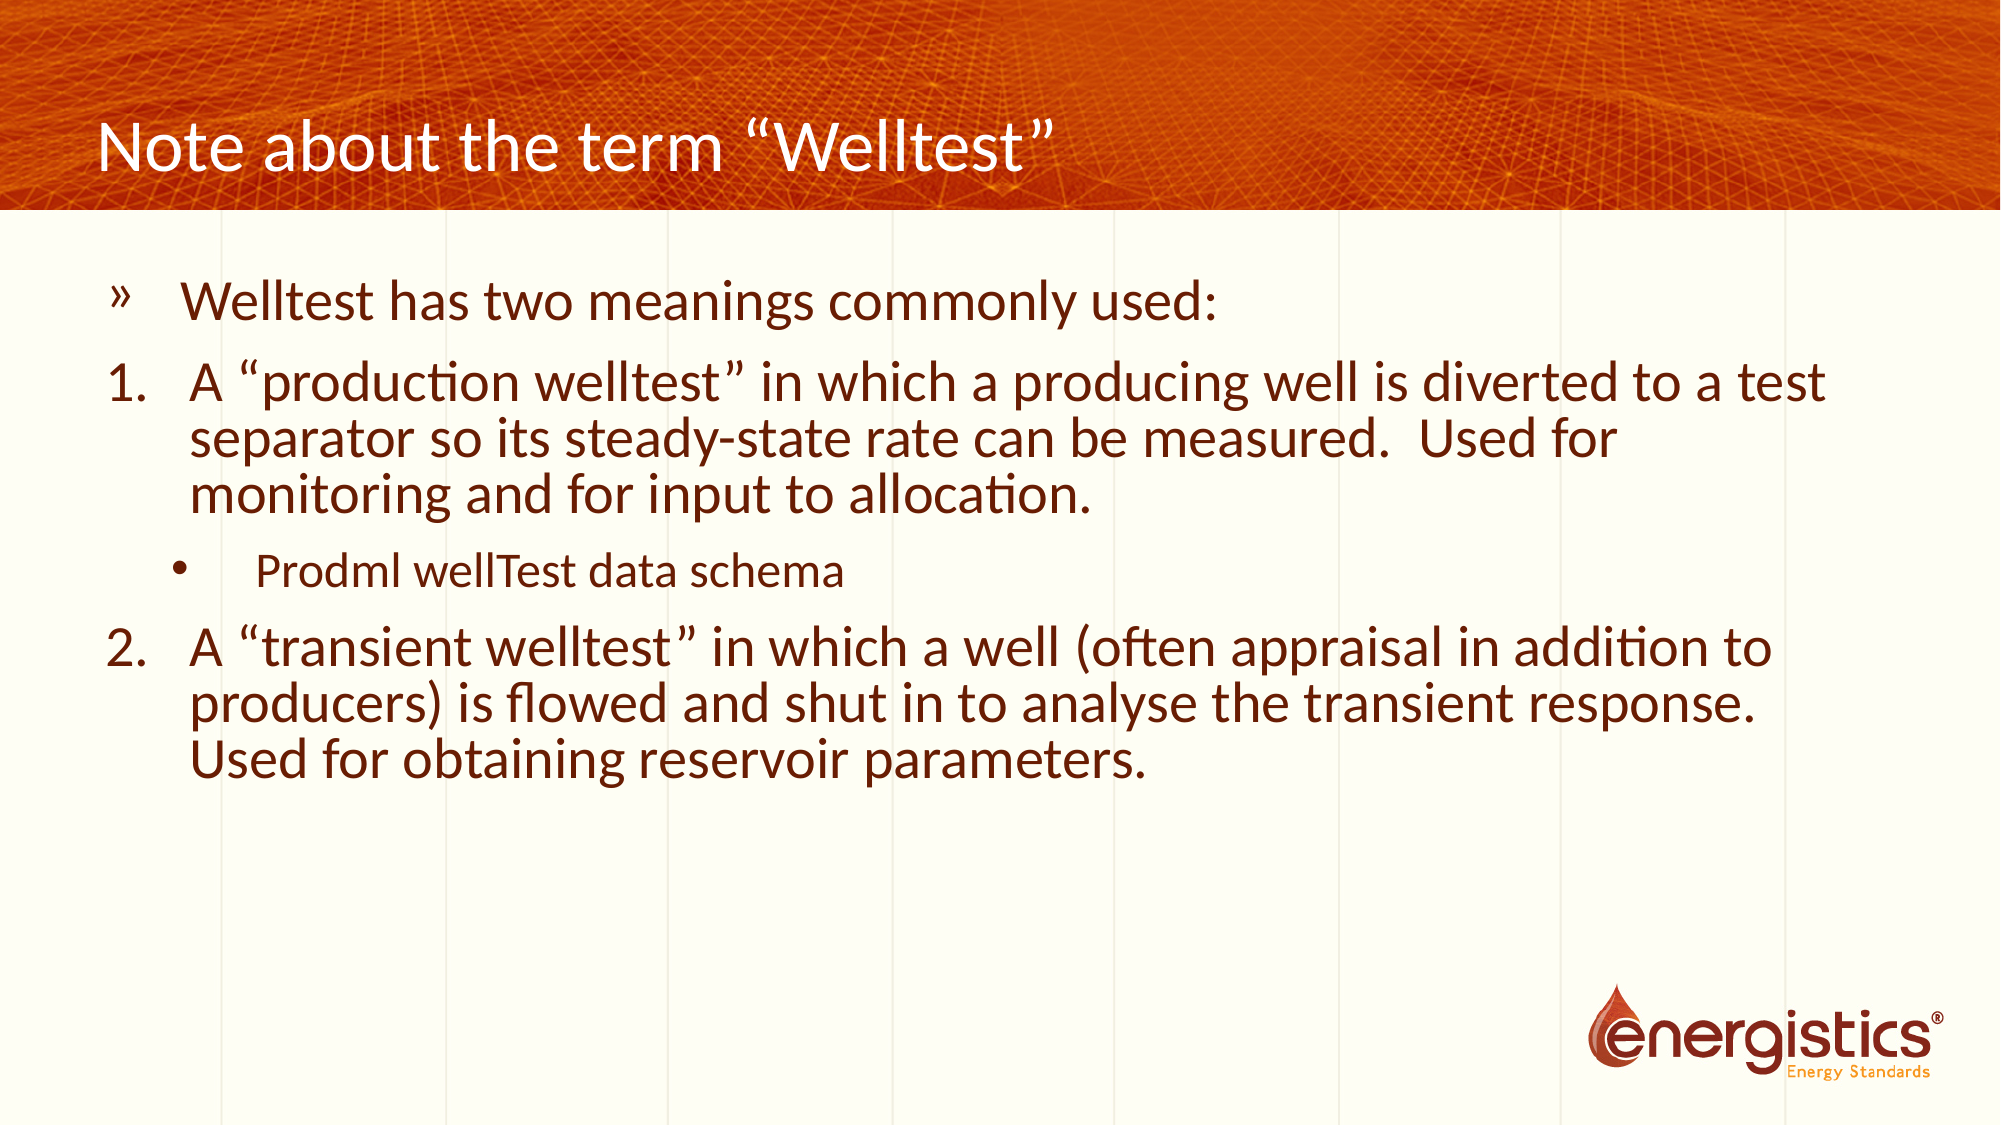

# Note about the term “Welltest”
Welltest has two meanings commonly used:
A “production welltest” in which a producing well is diverted to a test separator so its steady-state rate can be measured.  Used for monitoring and for input to allocation.
Prodml wellTest data schema
A “transient welltest” in which a well (often appraisal in addition to producers) is flowed and shut in to analyse the transient response.  Used for obtaining reservoir parameters.